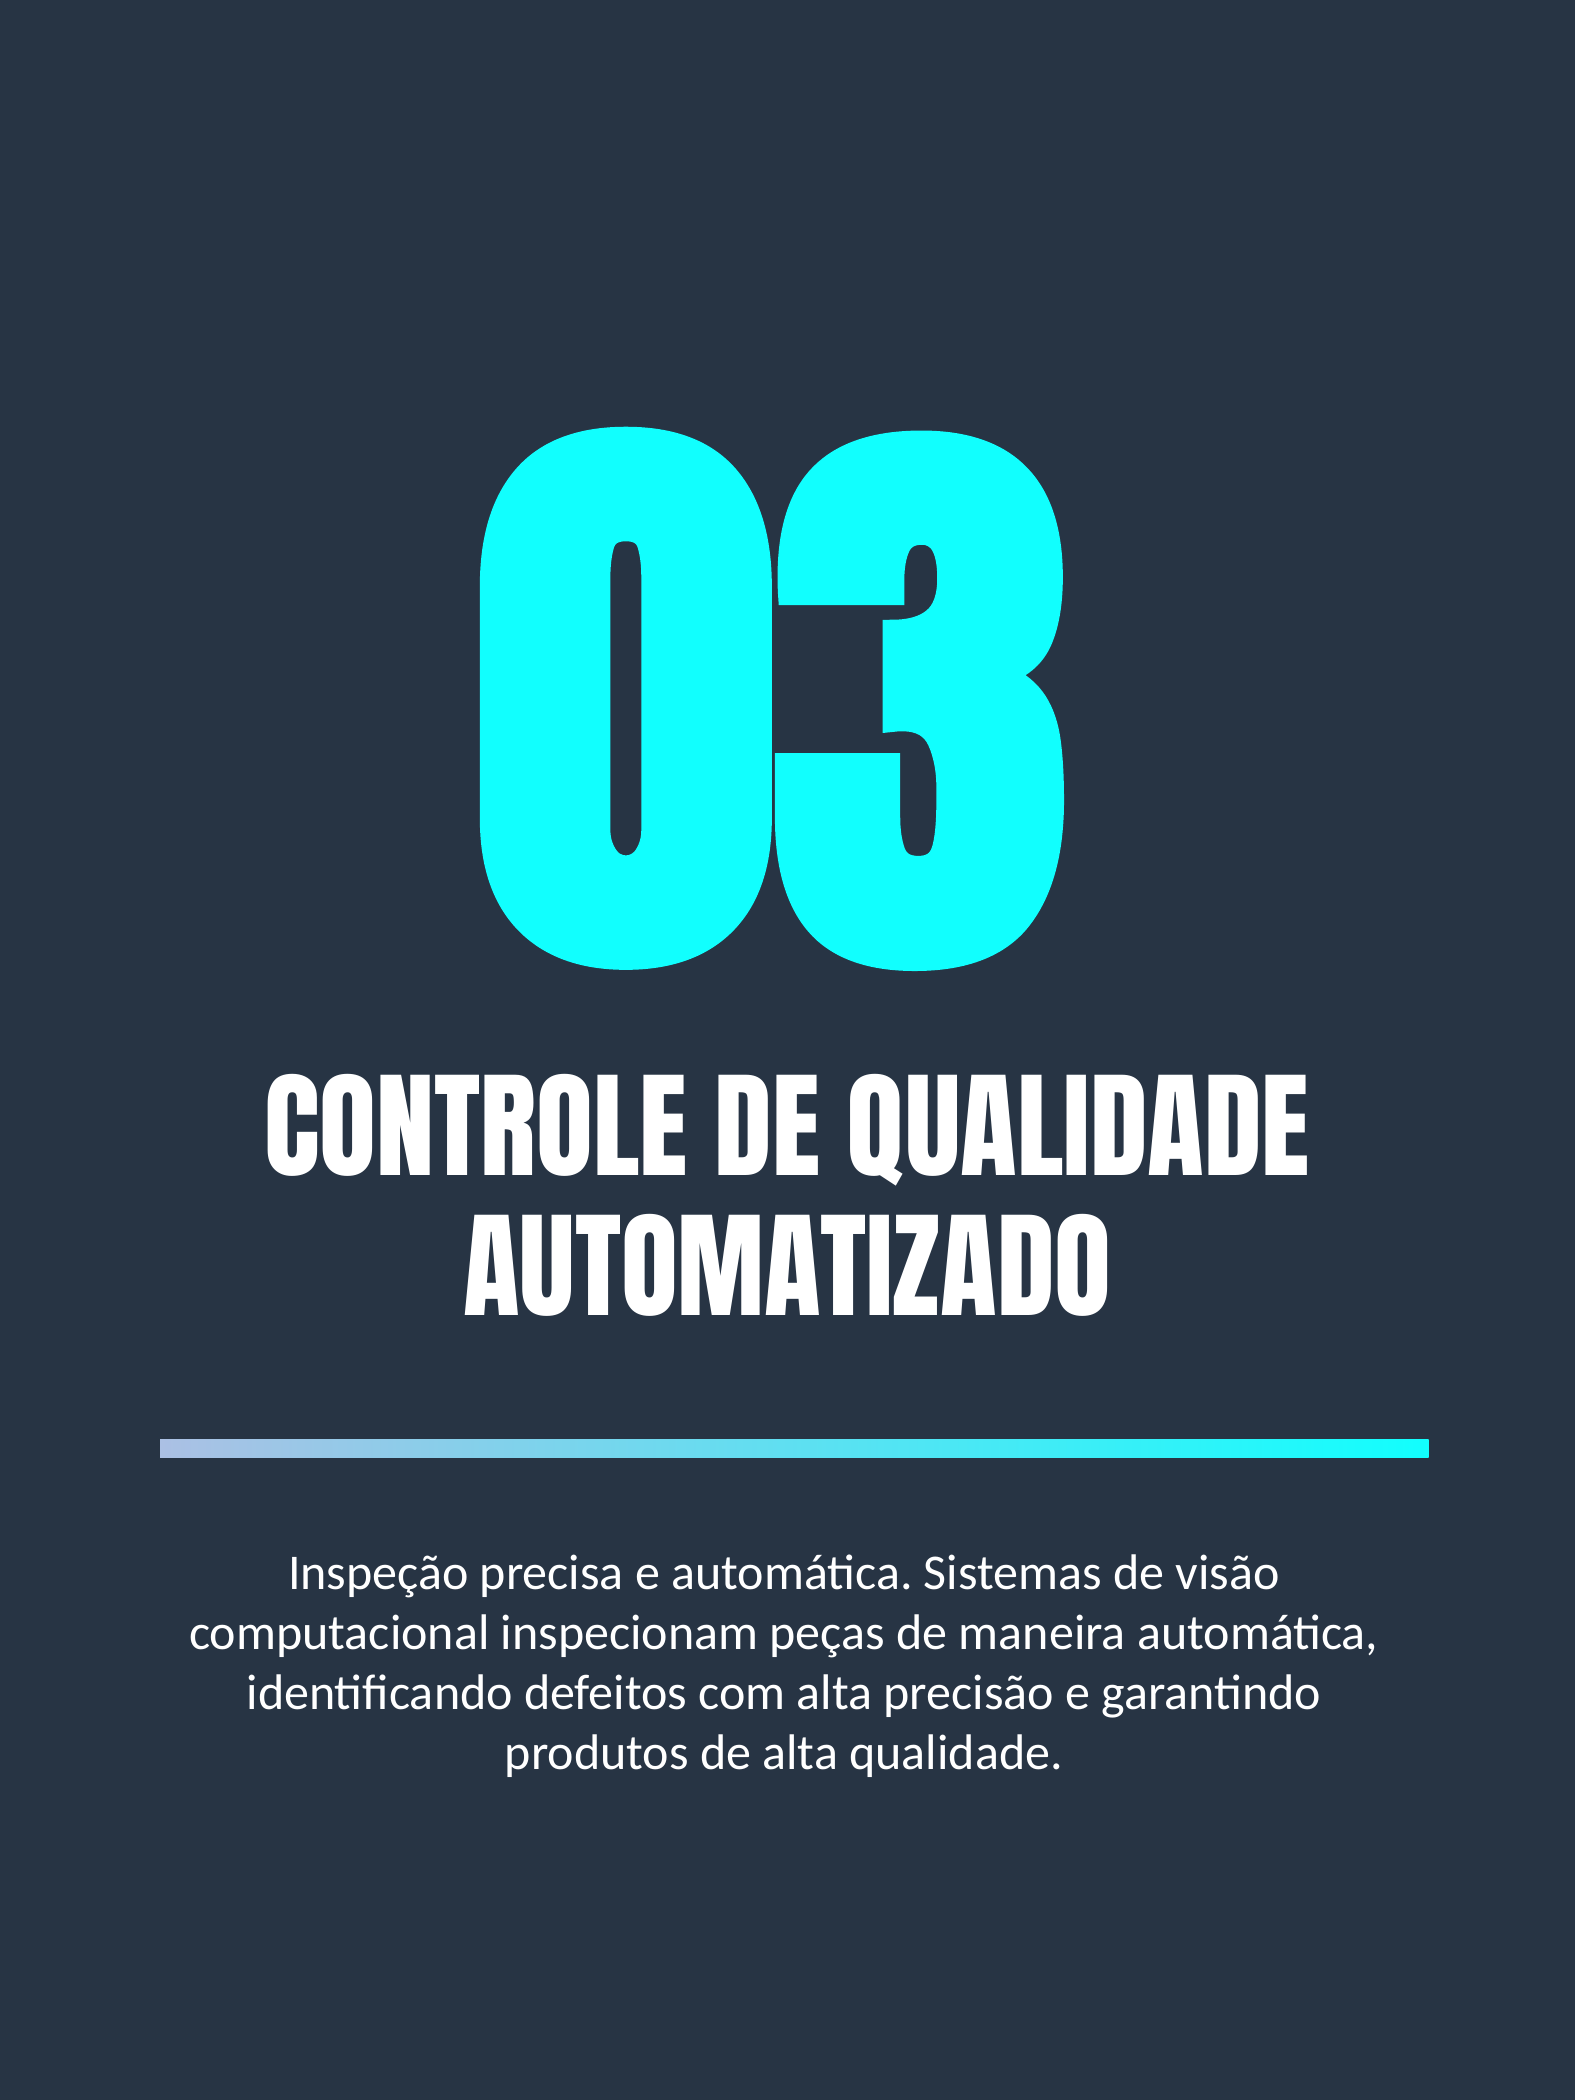

03
CONTROLE DE QUALIDADE AUTOMATIZADO

Inspeção precisa e automática. Sistemas de visão computacional inspecionam peças de maneira automática, identificando defeitos com alta precisão e garantindo produtos de alta qualidade.
IA NA INDÚSTRIA METALÚRGICA
7